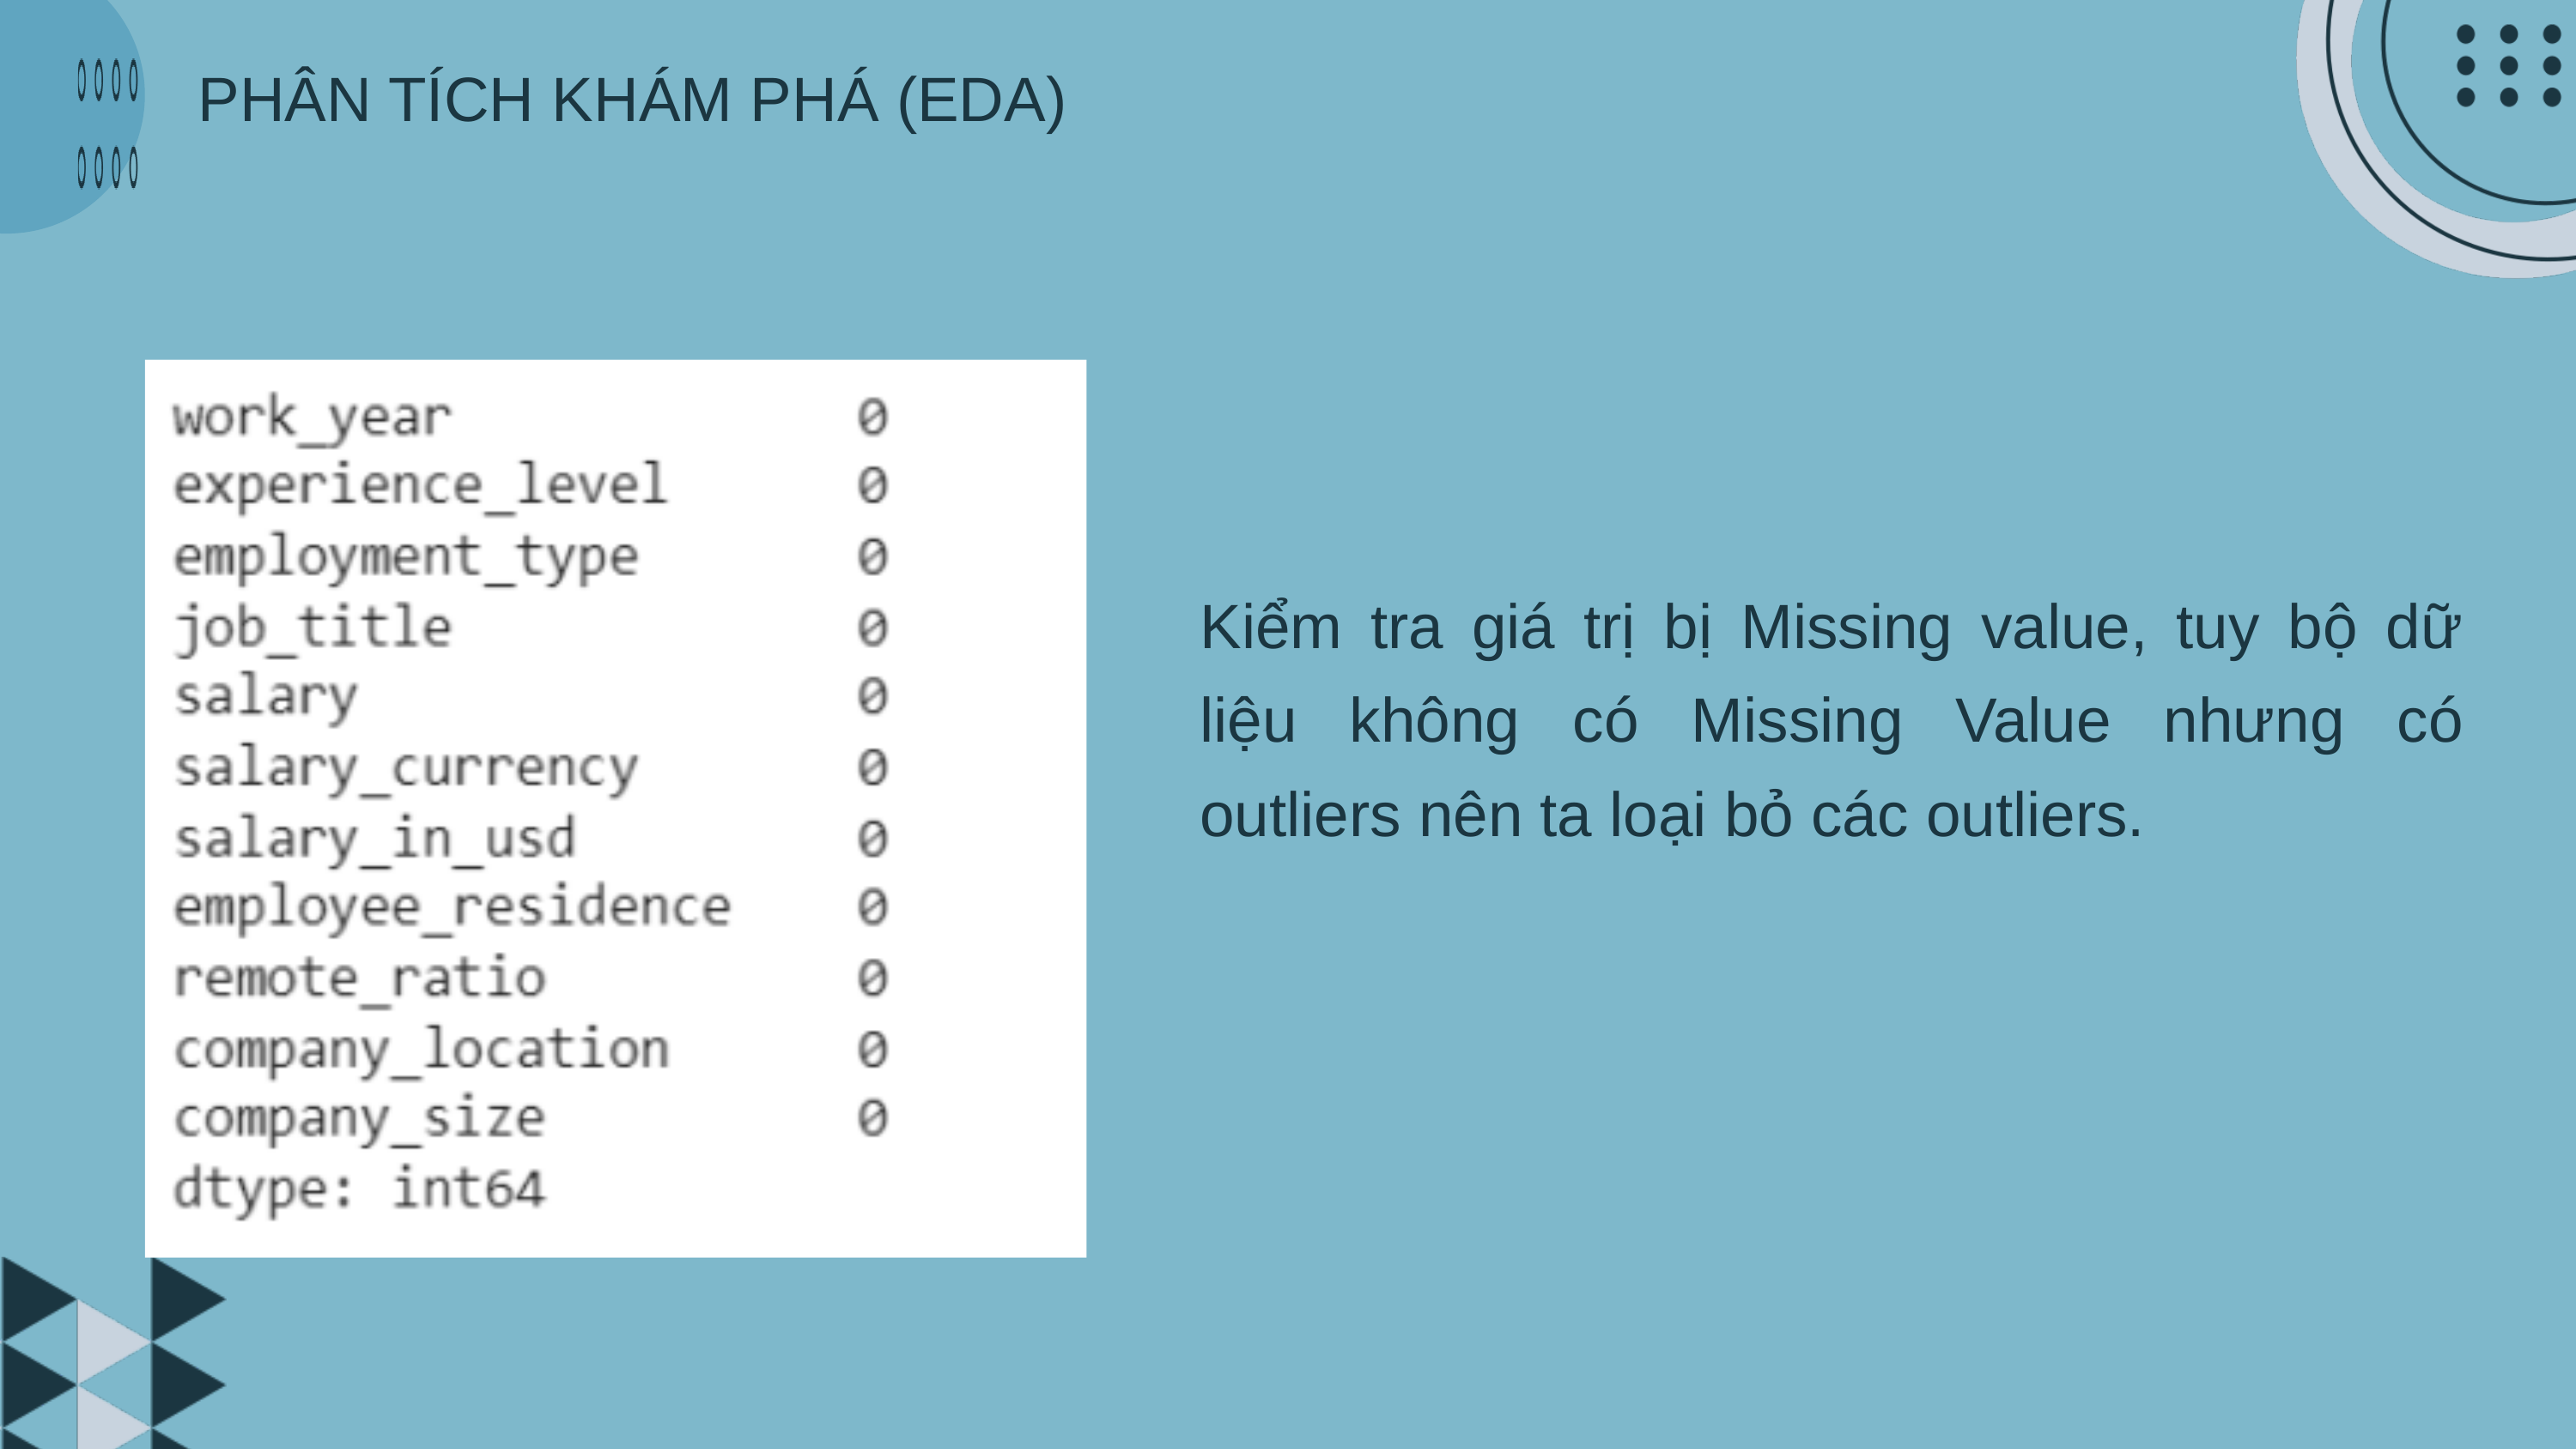

PHÂN TÍCH KHÁM PHÁ (EDA)

Kiểm tra giá trị bị Missing value, tuy bộ dữ liệu không có Missing Value nhưng có outliers nên ta loại bỏ các outliers.